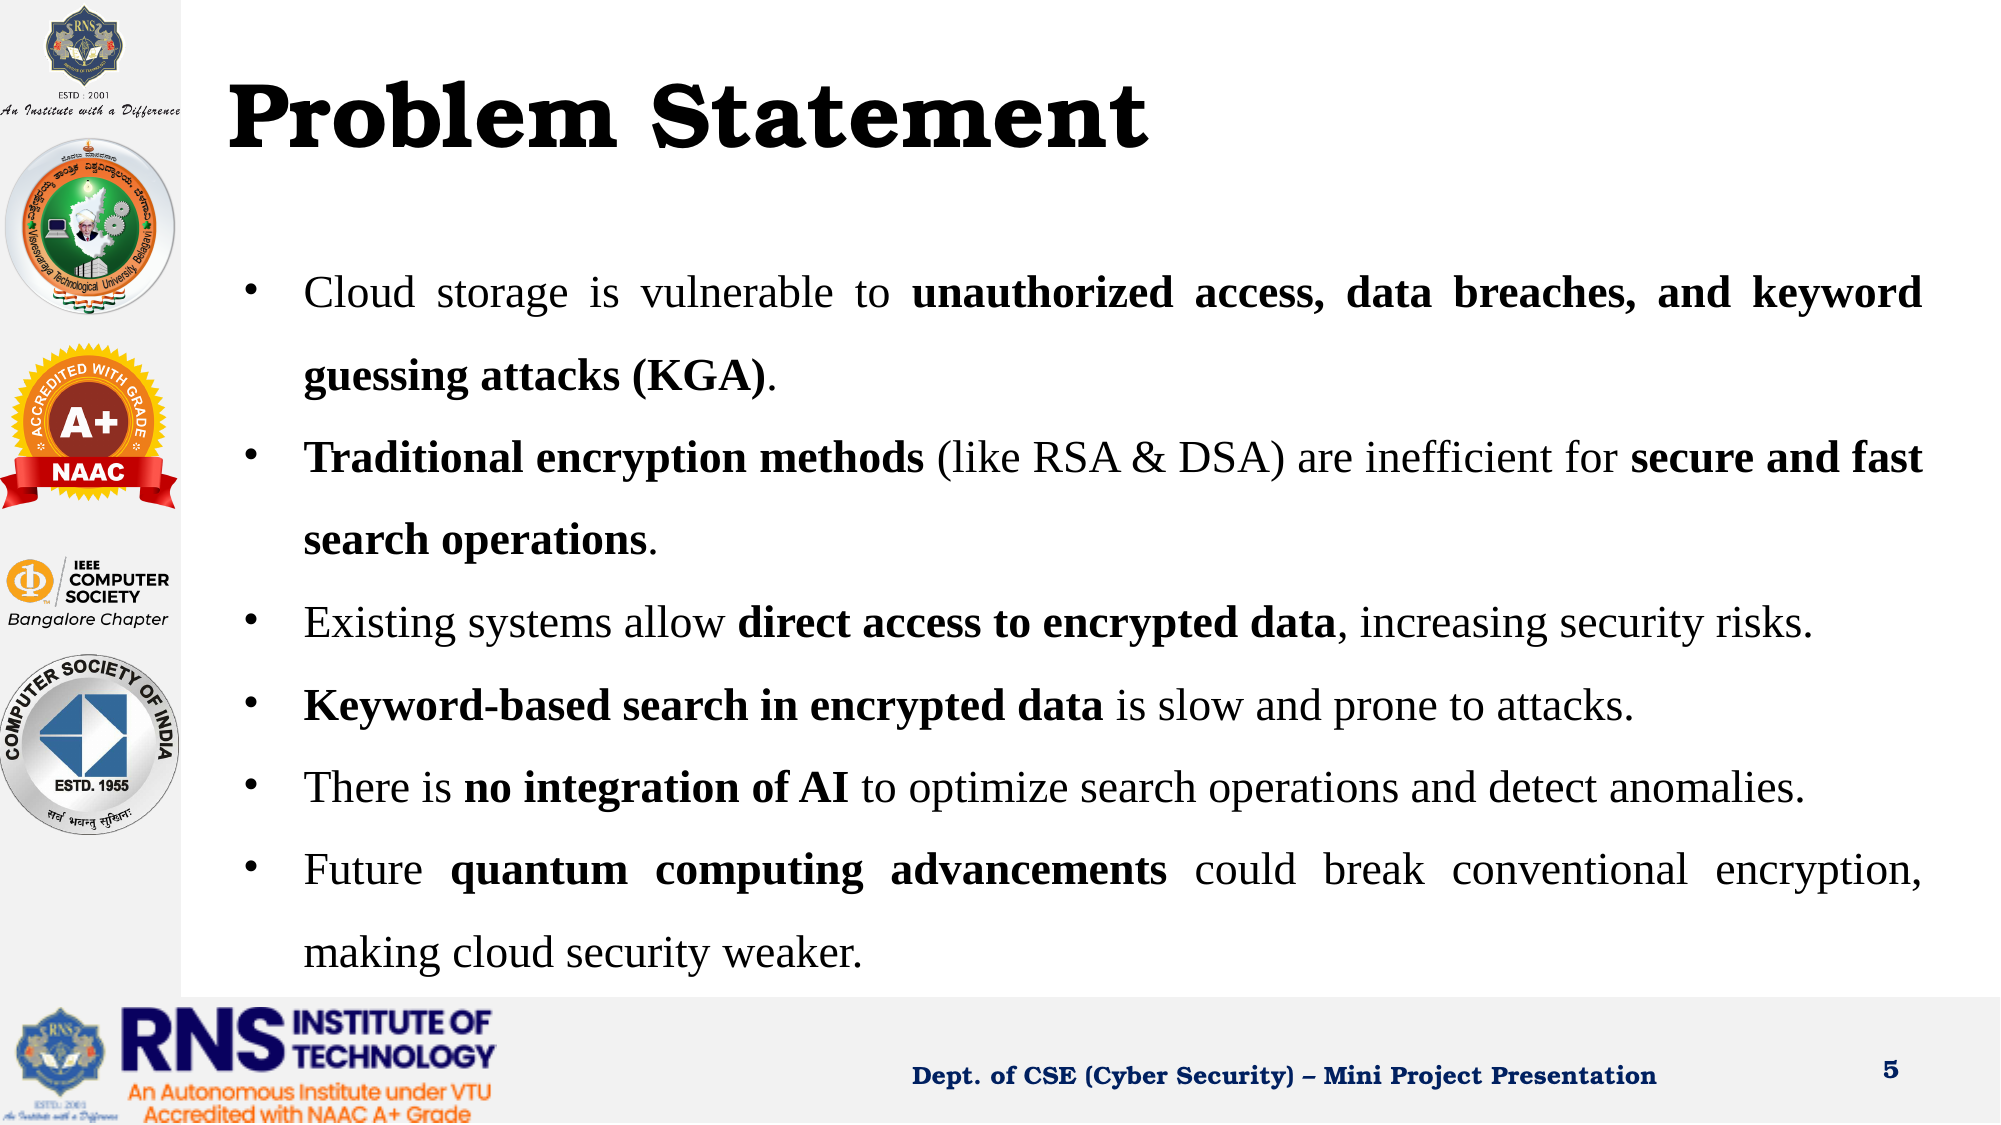

# Problem Statement
Cloud storage is vulnerable to unauthorized access, data breaches, and keyword guessing attacks (KGA).
Traditional encryption methods (like RSA & DSA) are inefficient for secure and fast search operations.
Existing systems allow direct access to encrypted data, increasing security risks.
Keyword-based search in encrypted data is slow and prone to attacks.
There is no integration of AI to optimize search operations and detect anomalies.
Future quantum computing advancements could break conventional encryption, making cloud security weaker.
5
Dept. of CSE (Cyber Security) – Mini Project Presentation